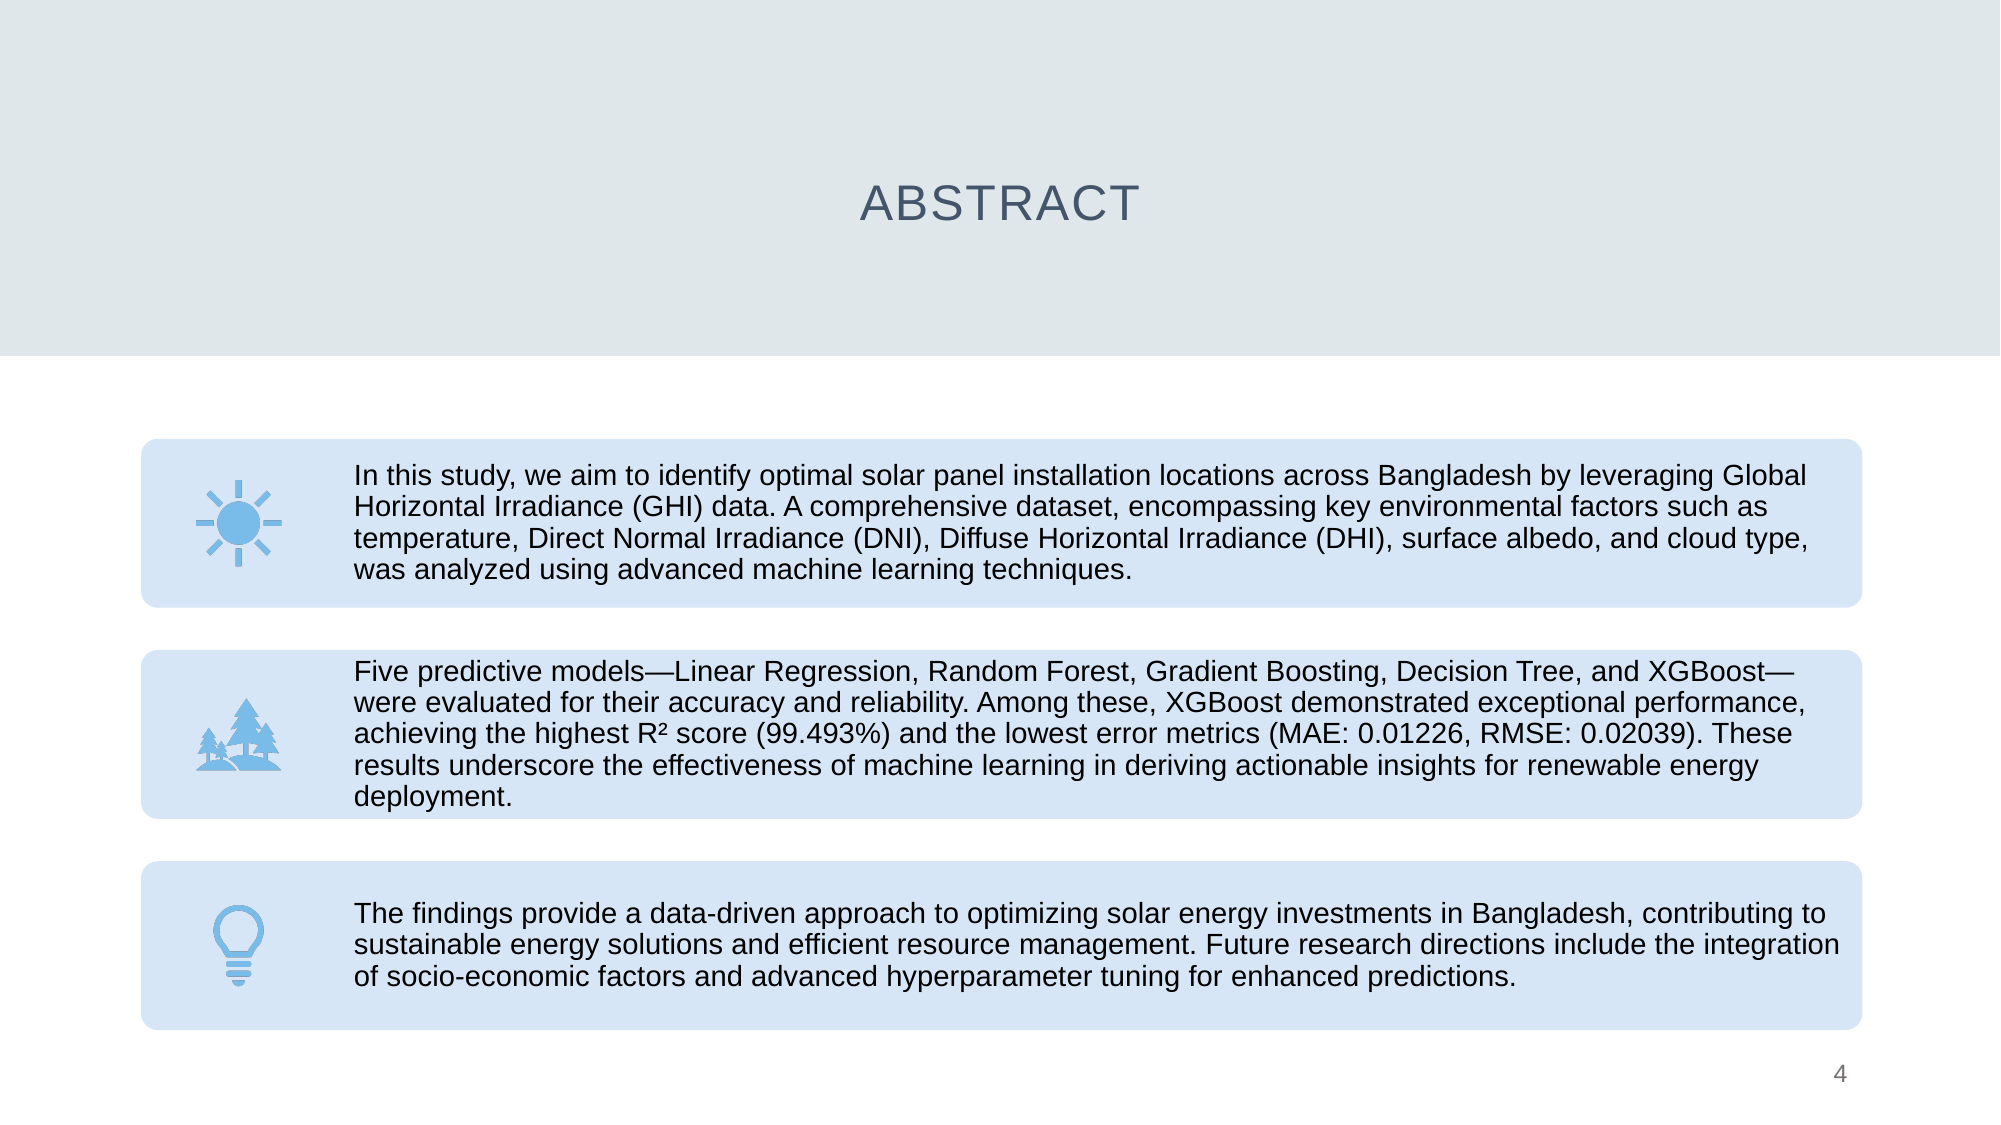

# abstract
In this study, we aim to identify optimal solar panel installation locations across Bangladesh by leveraging Global Horizontal Irradiance (GHI) data. A comprehensive dataset, encompassing key environmental factors such as temperature, Direct Normal Irradiance (DNI), Diffuse Horizontal Irradiance (DHI), surface albedo, and cloud type, was analyzed using advanced machine learning techniques.
Five predictive models—Linear Regression, Random Forest, Gradient Boosting, Decision Tree, and XGBoost—were evaluated for their accuracy and reliability. Among these, XGBoost demonstrated exceptional performance, achieving the highest R² score (99.493%) and the lowest error metrics (MAE: 0.01226, RMSE: 0.02039). These results underscore the effectiveness of machine learning in deriving actionable insights for renewable energy deployment.
The findings provide a data-driven approach to optimizing solar energy investments in Bangladesh, contributing to sustainable energy solutions and efficient resource management. Future research directions include the integration of socio-economic factors and advanced hyperparameter tuning for enhanced predictions.
4